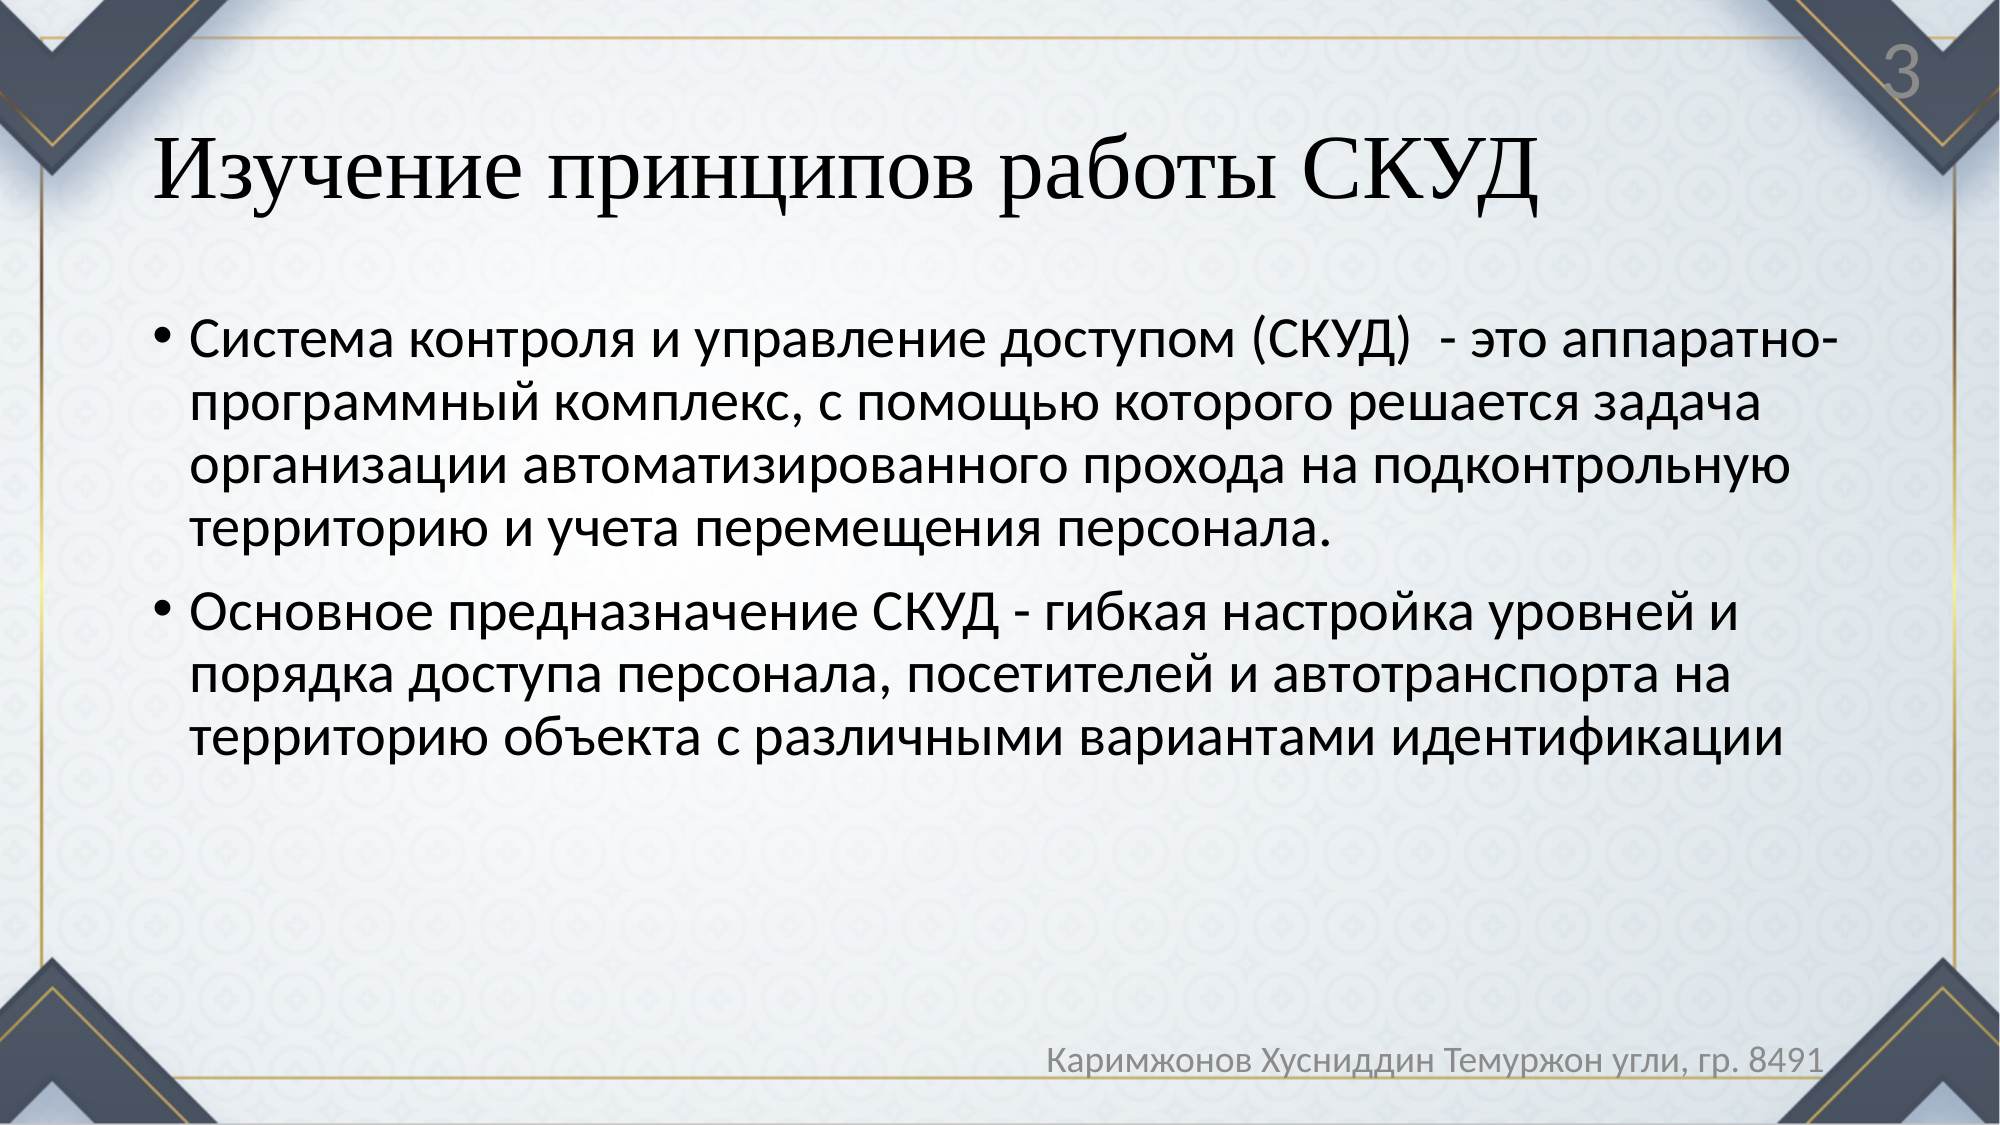

3
# Изучение принципов работы СКУД
Система контроля и управление доступом (СКУД)  - это аппаратно-программный комплекс, с помощью которого решается задача организации автоматизированного прохода на подконтрольную территорию и учета перемещения персонала.
Основное предназначение СКУД - гибкая настройка уровней и порядка доступа персонала, посетителей и автотранспорта на территорию объекта с различными вариантами идентификации
Каримжонов Хусниддин Темуржон угли, гр. 8491